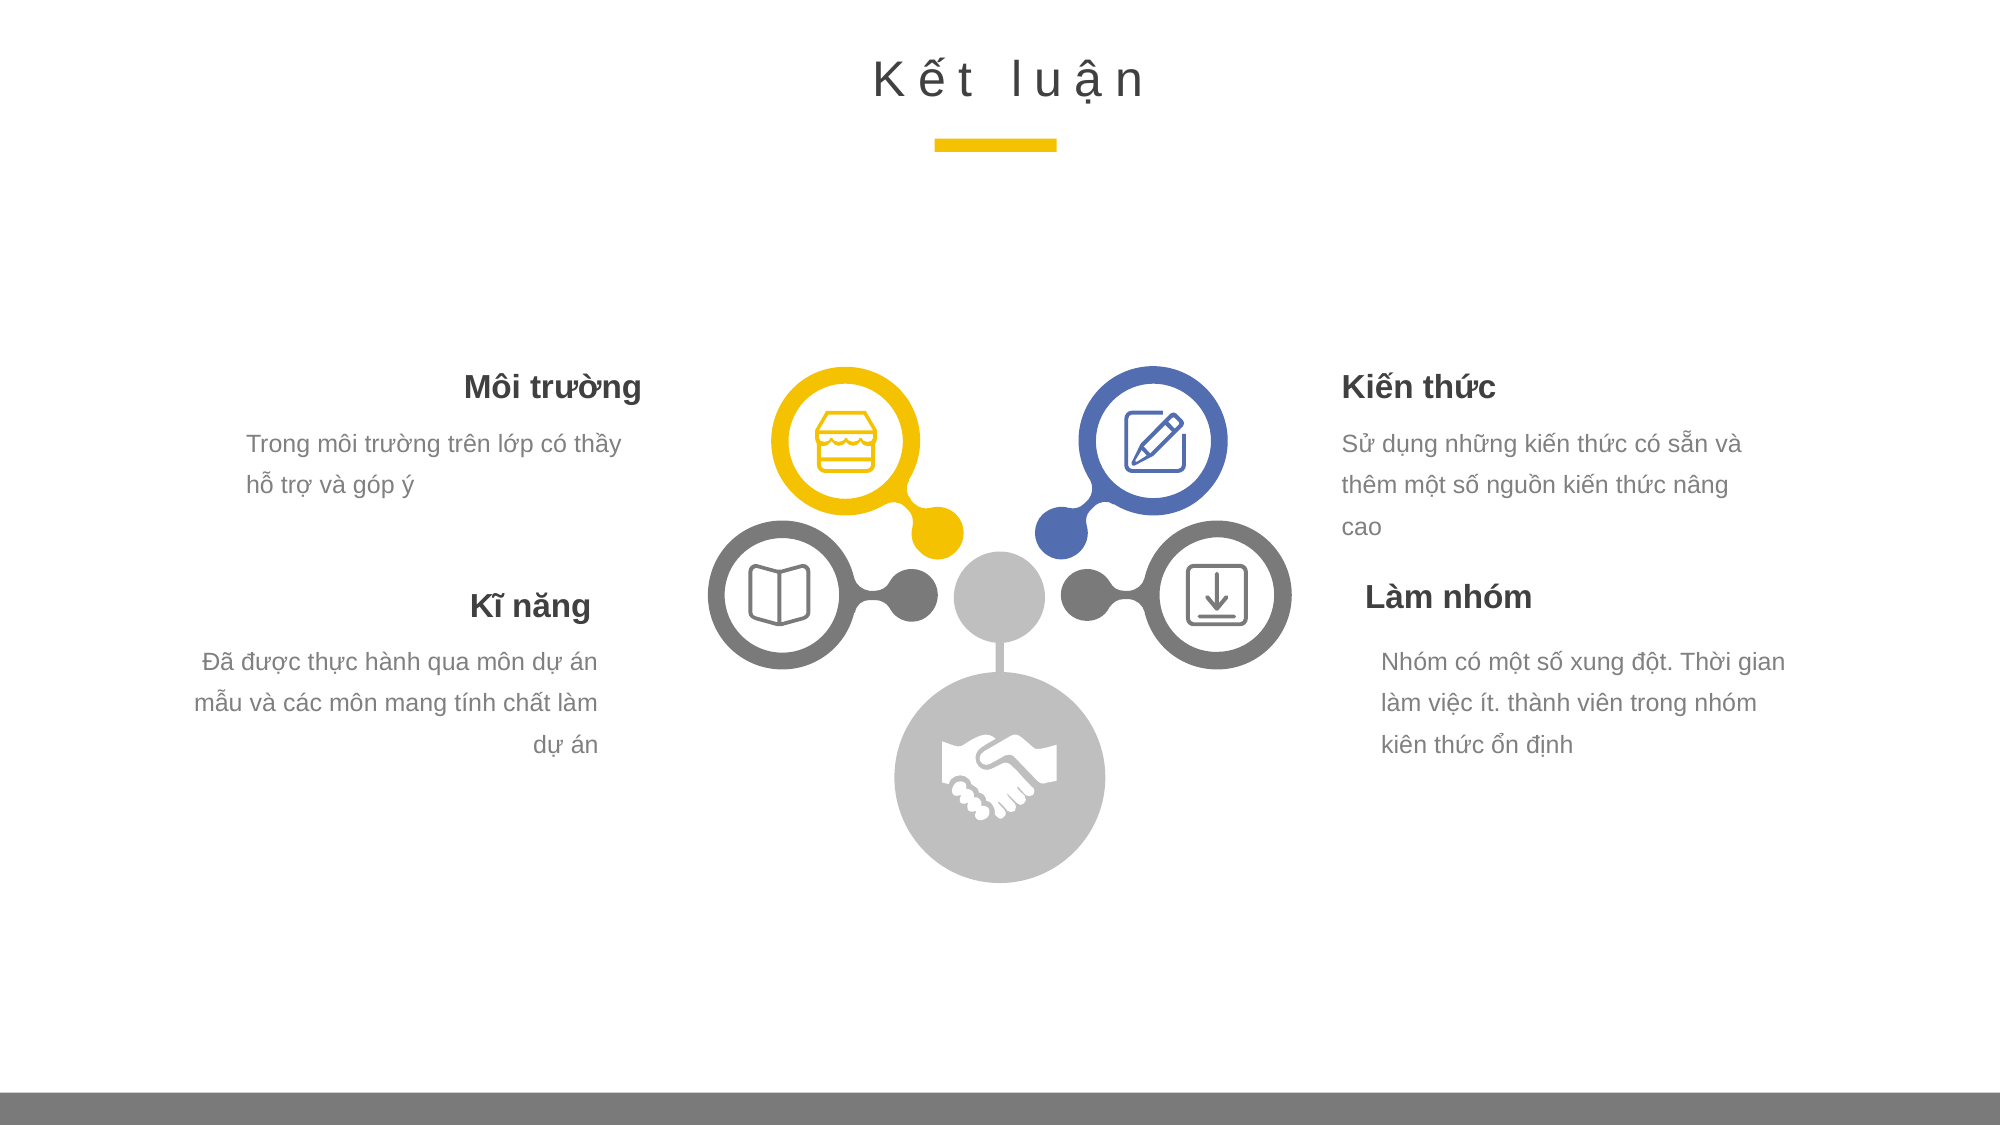

Kết luận

Môi trường
Kiến thức

Trong môi trường trên lớp có thầy hỗ trợ và góp ý
Sử dụng những kiến thức có sẵn và  thêm một số nguồn kiến thức nâng cao

Làm nhóm
Kĩ năng
Đã được thực hành qua môn dự án mẫu và các môn mang tính chất làm dự án
Nhóm có một số xung đột. Thời gian làm việc ít. thành viên trong nhóm kiên thức ổn định